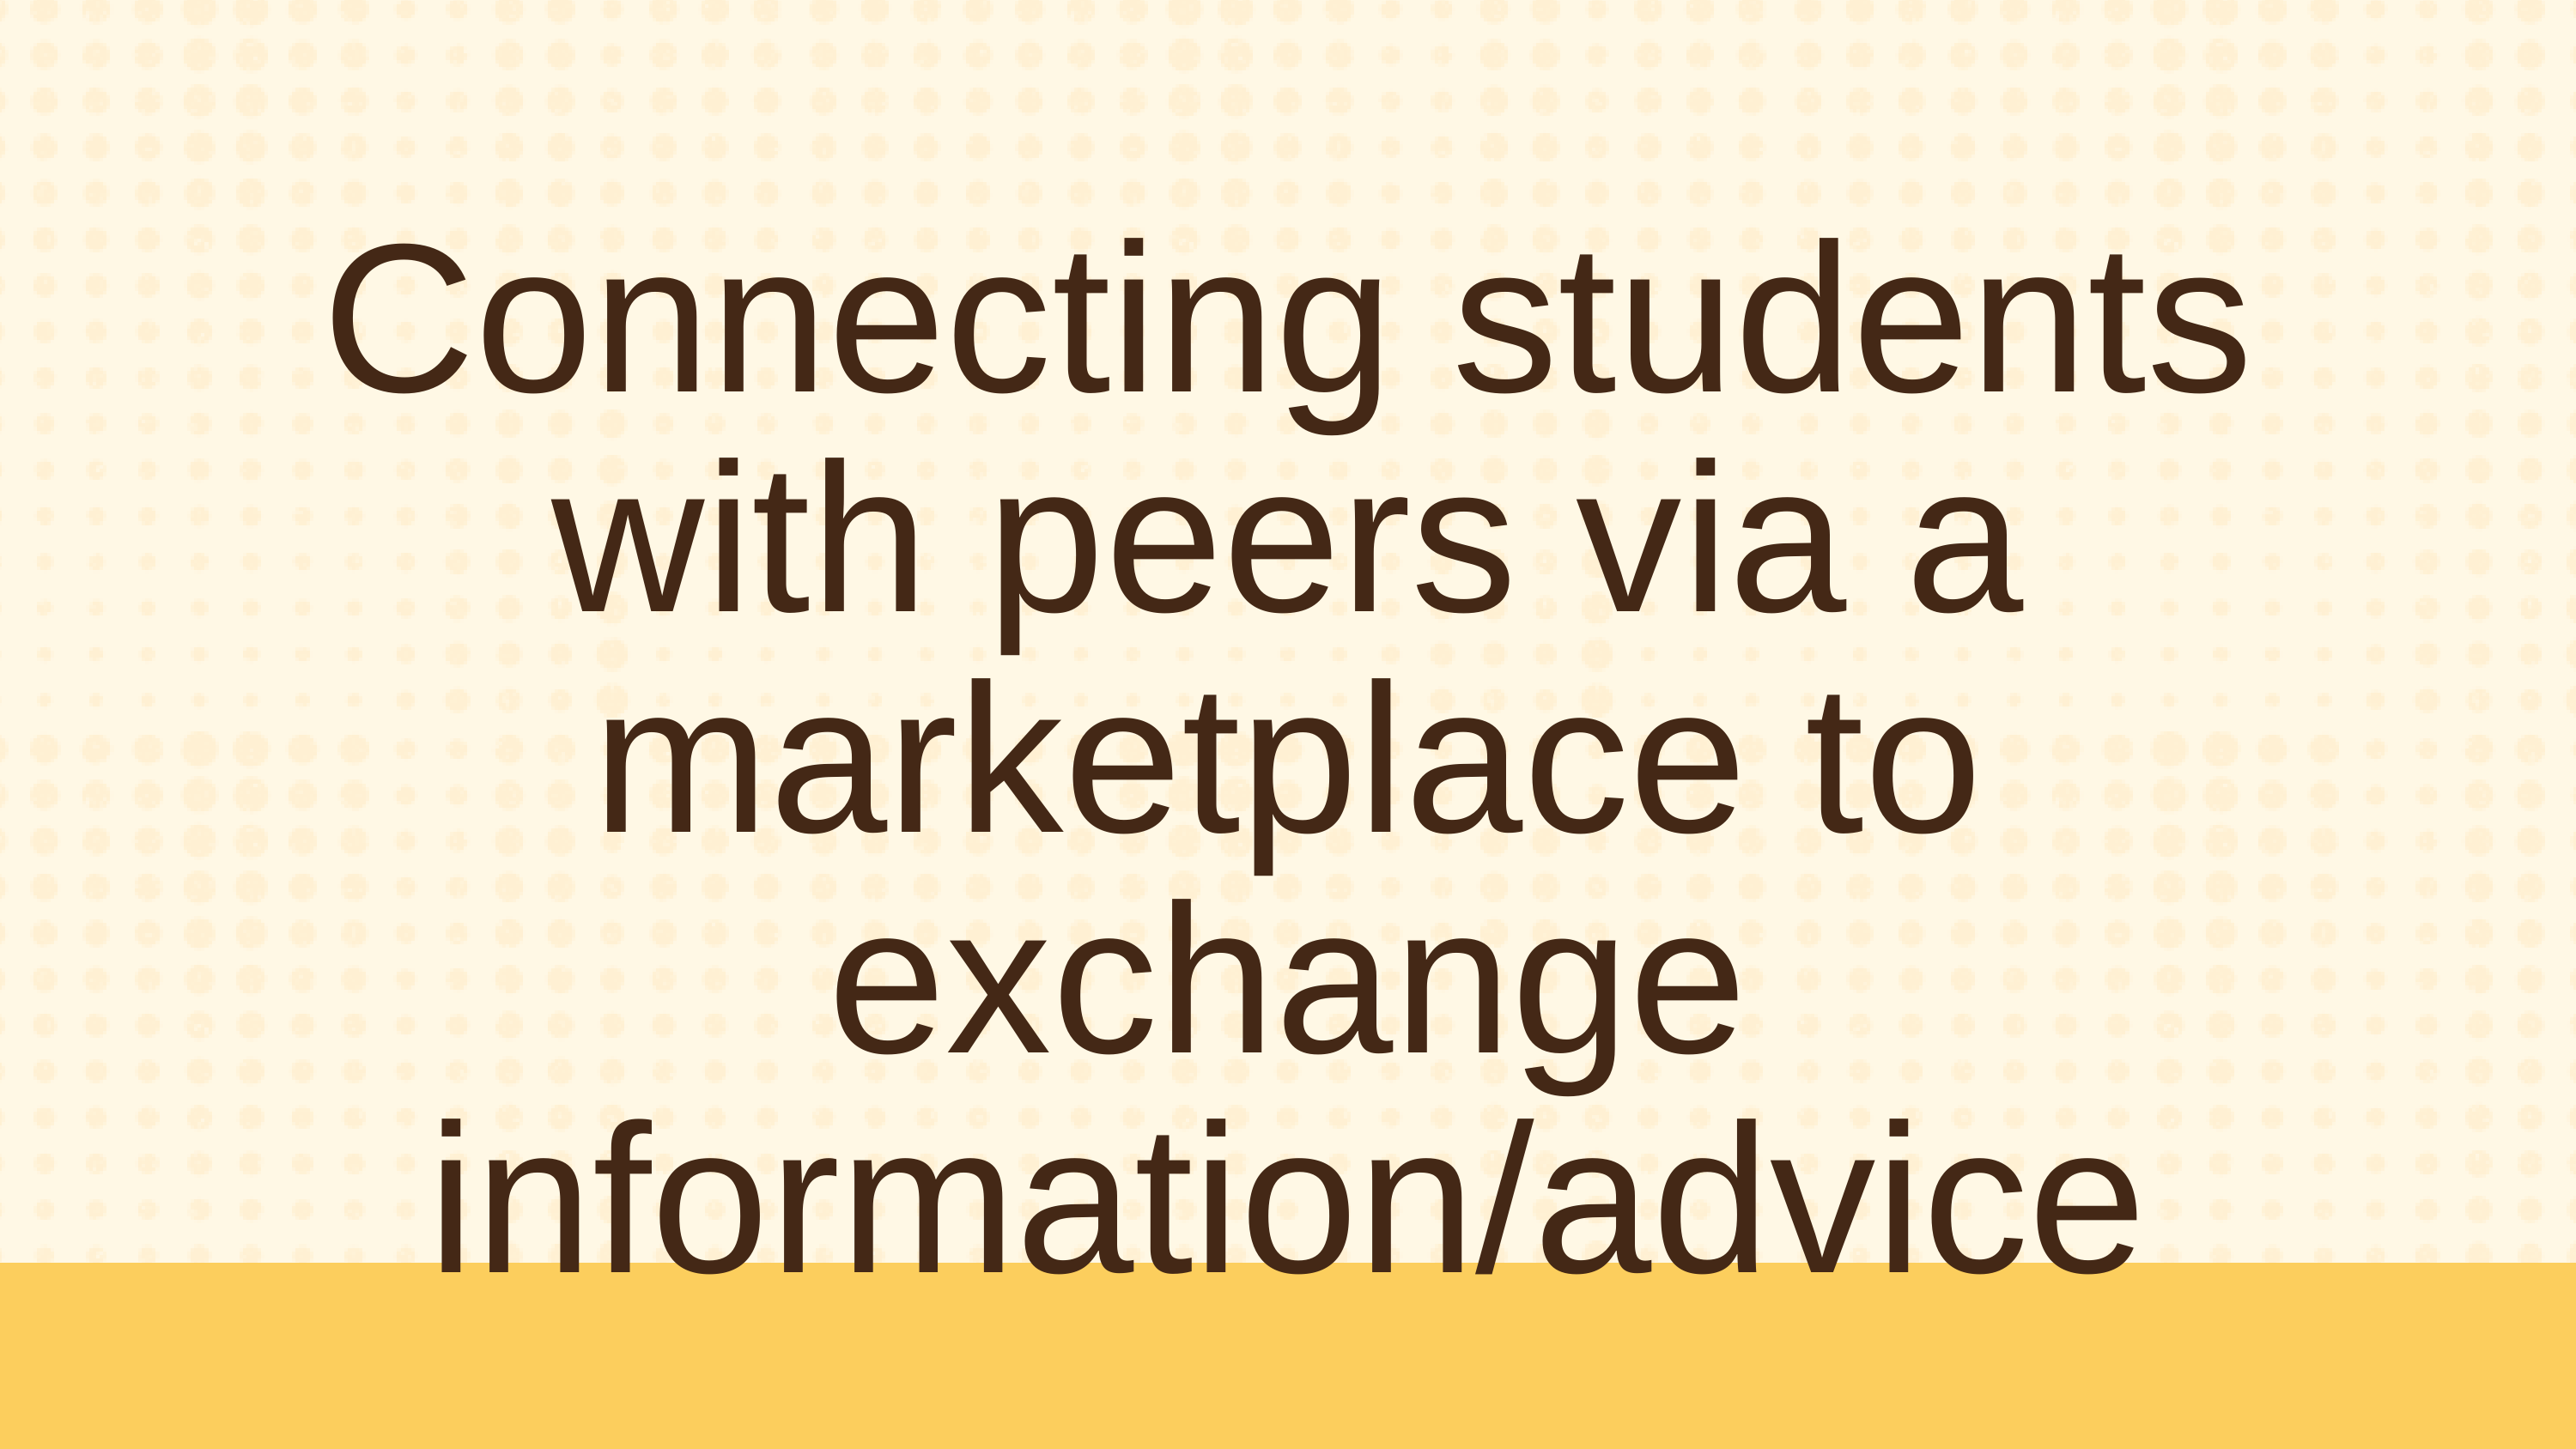

Connecting students with peers via a marketplace to exchange information/advice